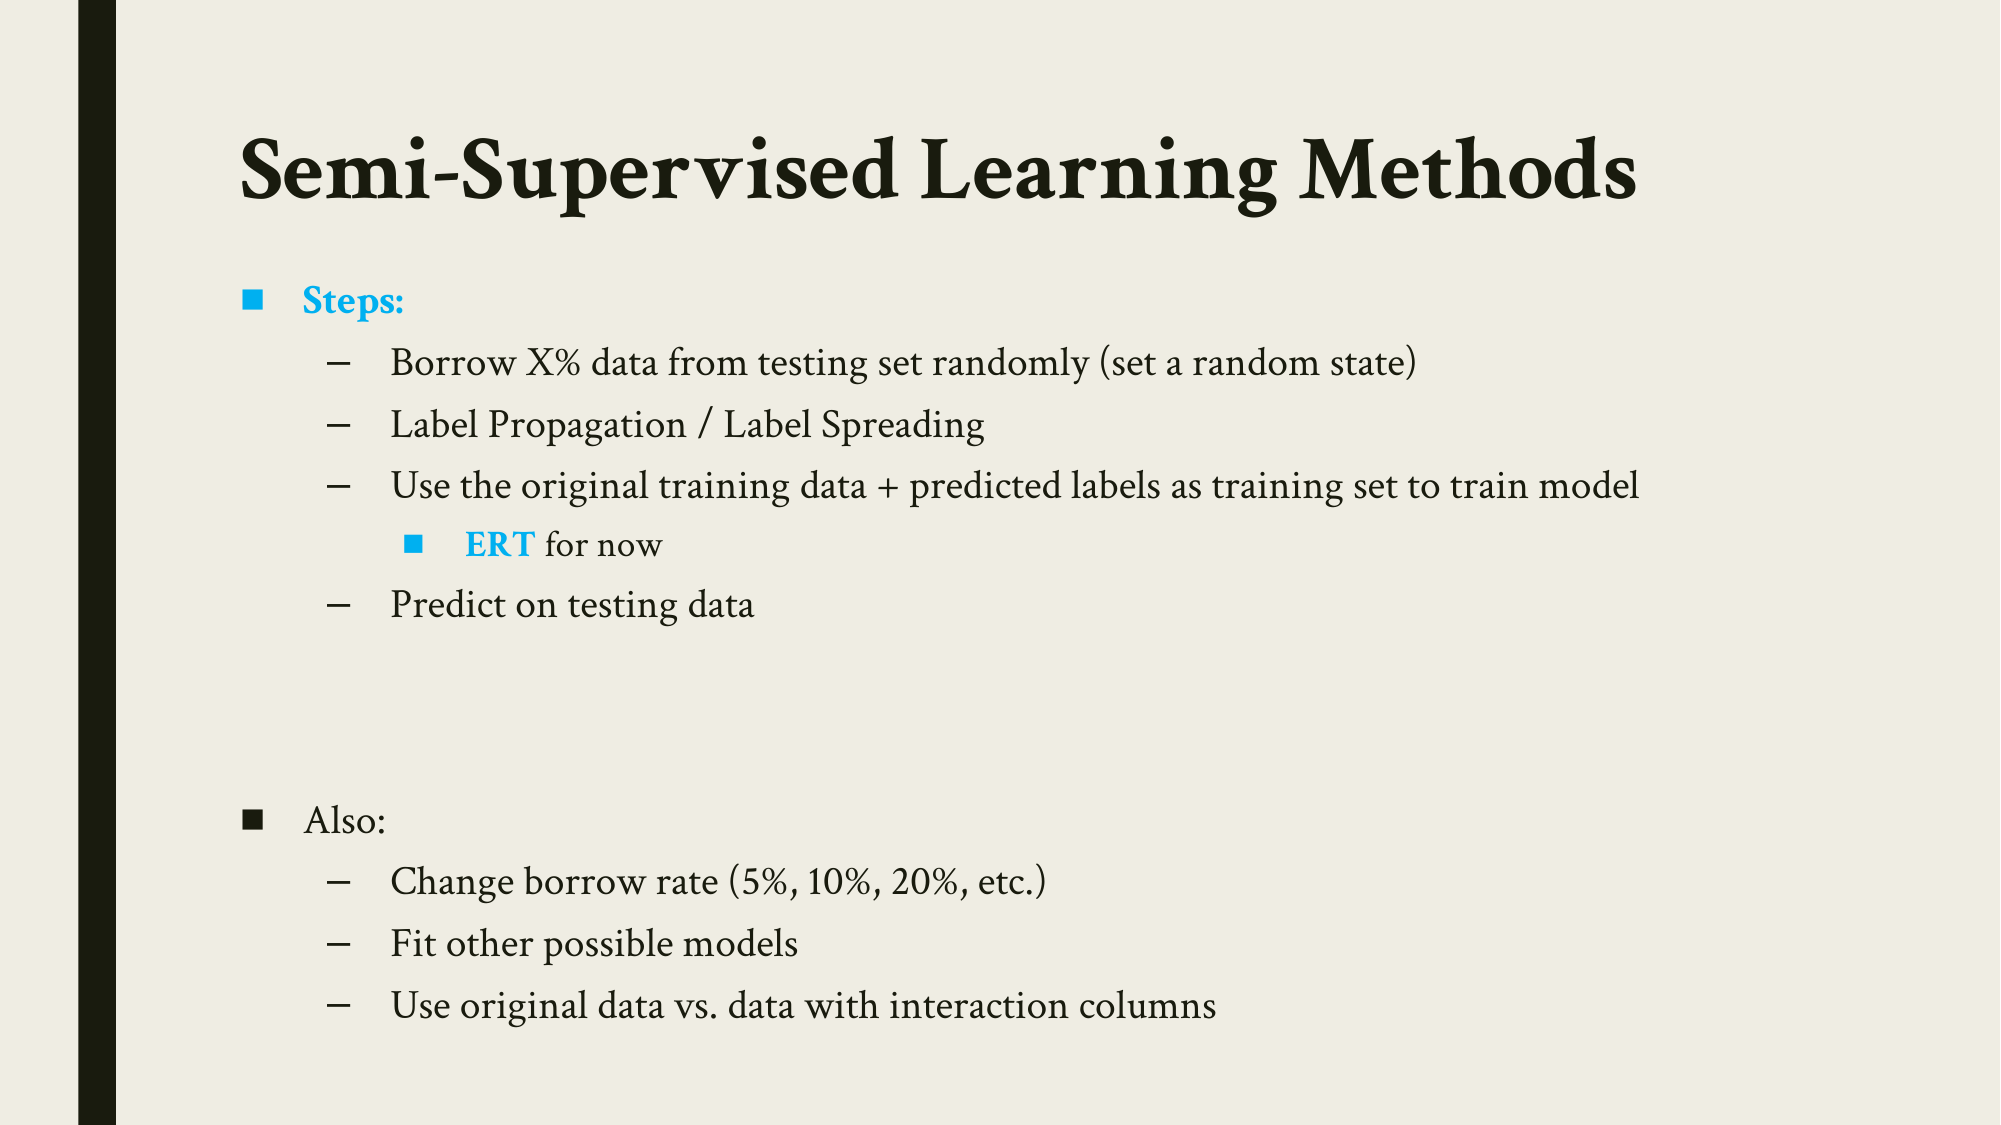

# Semi-Supervised Learning Methods
Steps:
Borrow X% data from testing set randomly (set a random state)
Label Propagation / Label Spreading
Use the original training data + predicted labels as training set to train model
ERT for now
Predict on testing data

Also:
Change borrow rate (5%, 10%, 20%, etc.)
Fit other possible models
Use original data vs. data with interaction columns